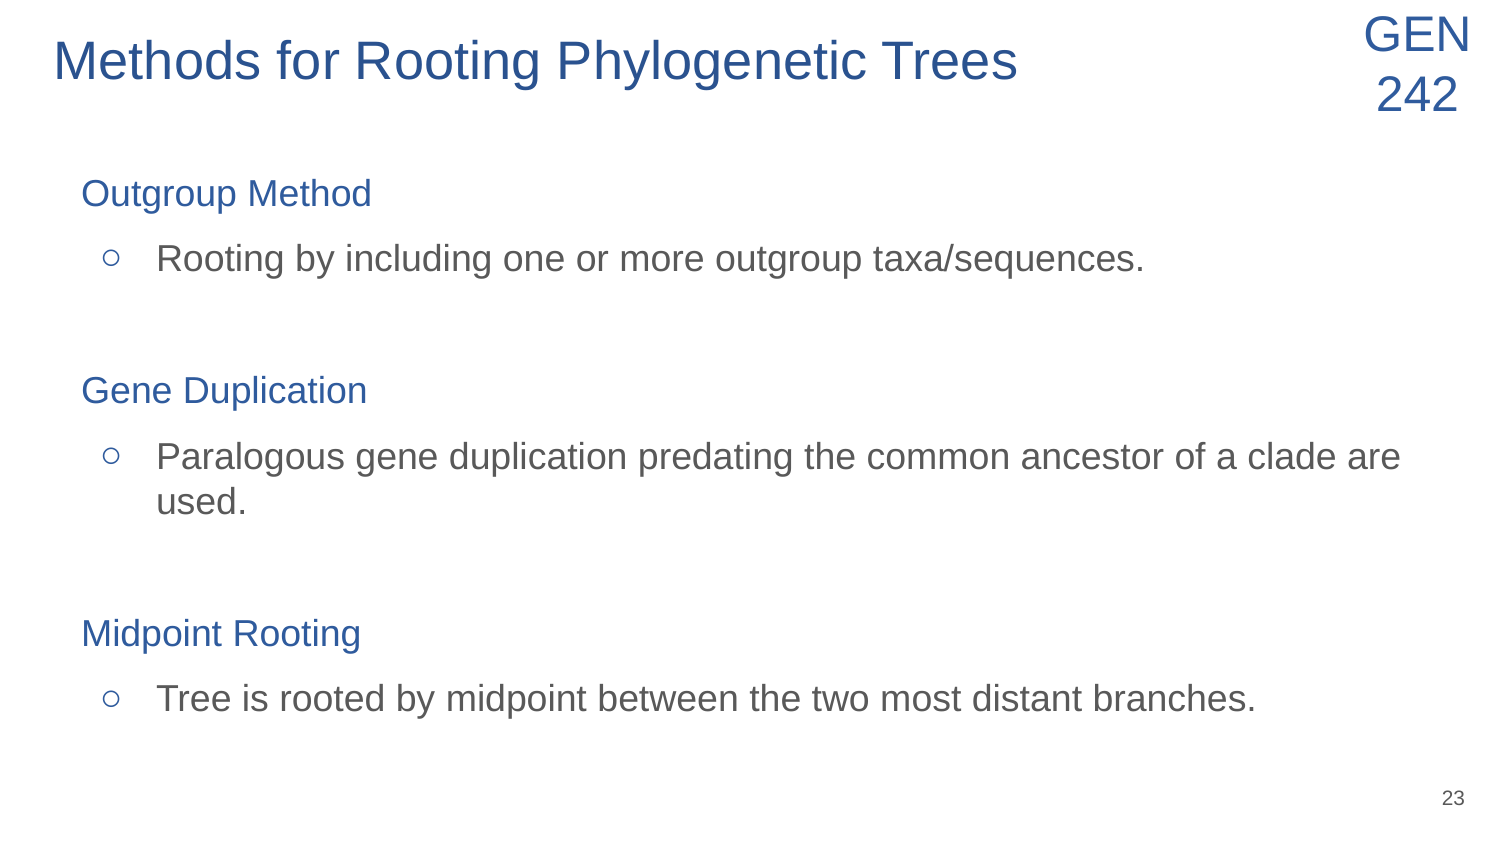

# Methods for Rooting Phylogenetic Trees
Outgroup Method
Rooting by including one or more outgroup taxa/sequences.

Gene Duplication
Paralogous gene duplication predating the common ancestor of a clade are used.

Midpoint Rooting
Tree is rooted by midpoint between the two most distant branches.
23